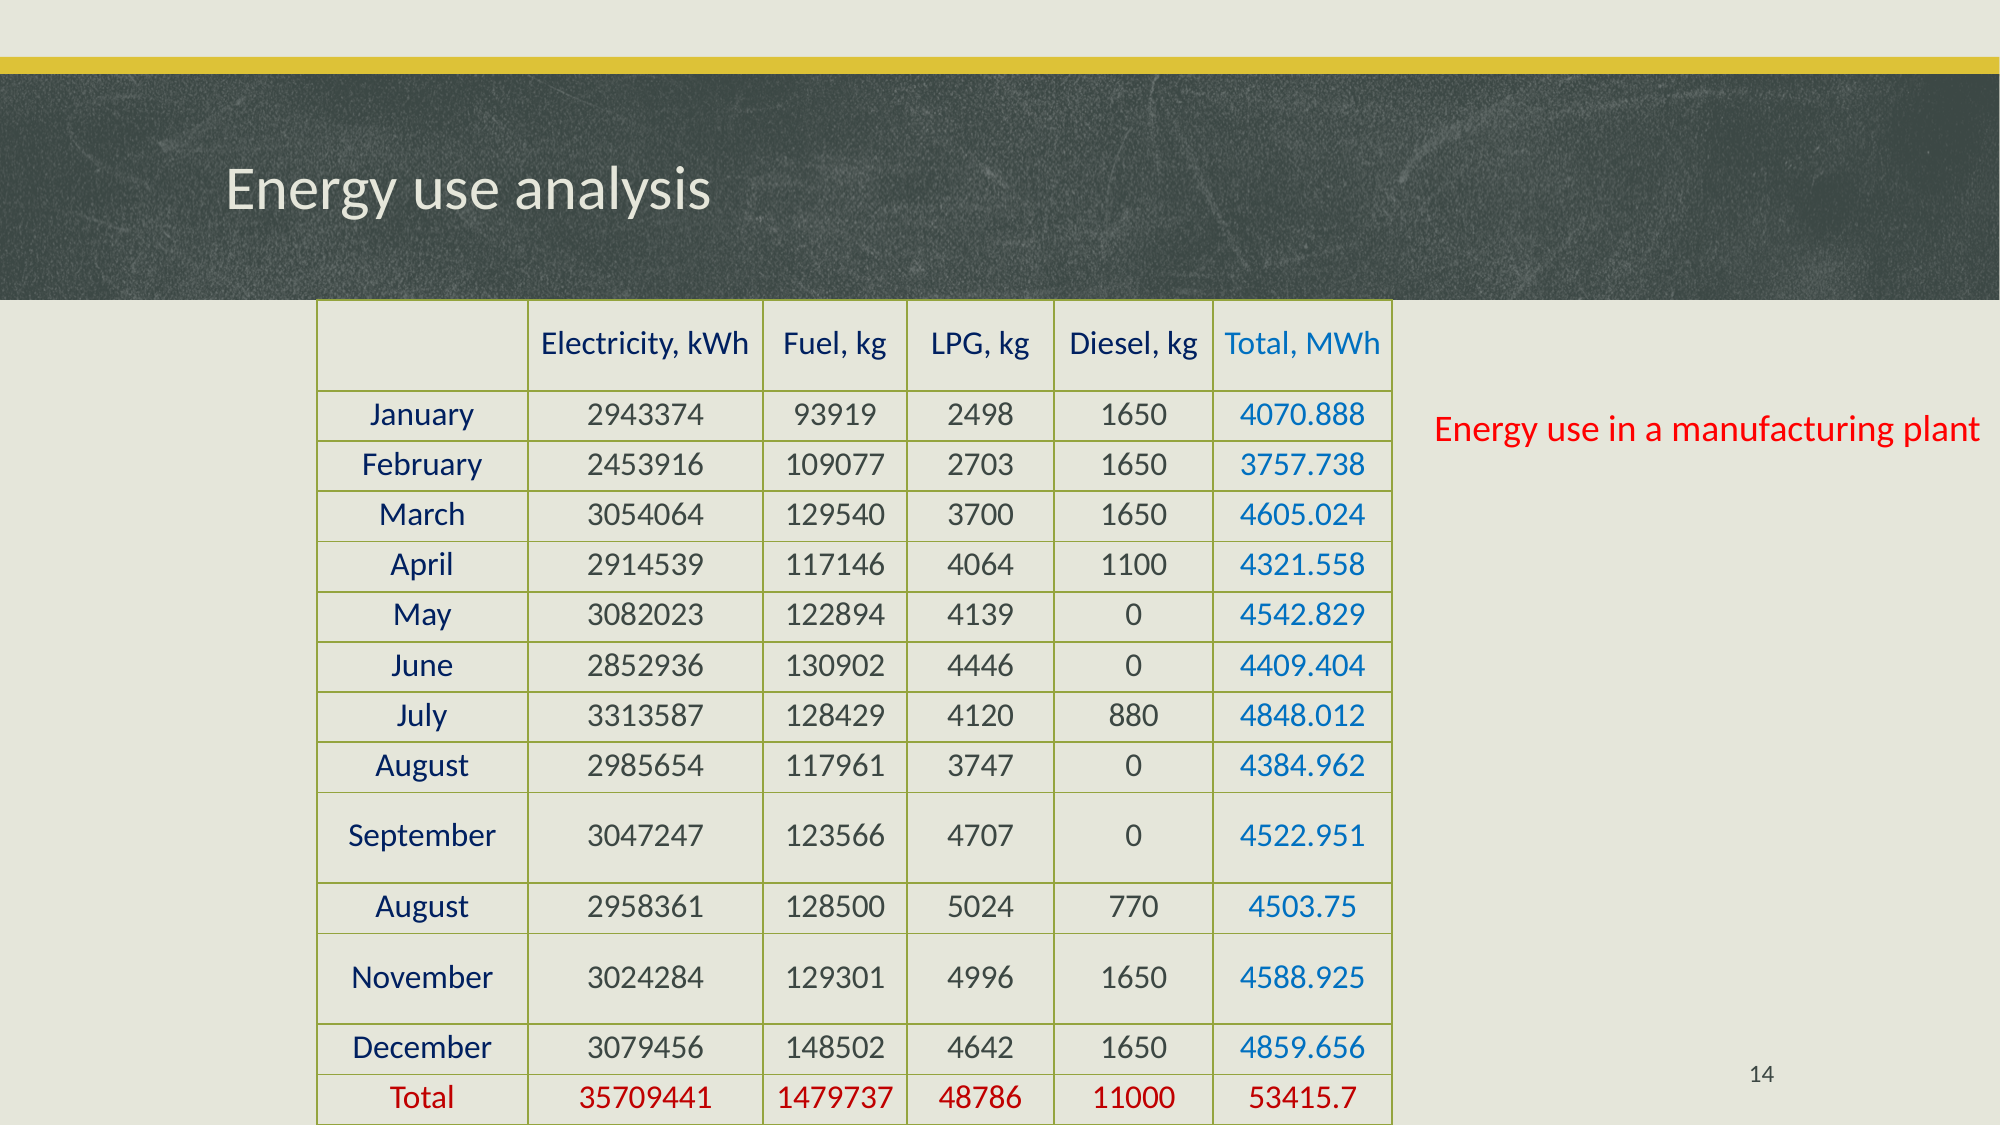

# Energy use analysis
|  | Electricity, kWh | Fuel, kg | LPG, kg | Diesel, kg | Total, MWh |
| --- | --- | --- | --- | --- | --- |
| January | 2943374 | 93919 | 2498 | 1650 | 4070.888 |
| February | 2453916 | 109077 | 2703 | 1650 | 3757.738 |
| March | 3054064 | 129540 | 3700 | 1650 | 4605.024 |
| April | 2914539 | 117146 | 4064 | 1100 | 4321.558 |
| May | 3082023 | 122894 | 4139 | 0 | 4542.829 |
| June | 2852936 | 130902 | 4446 | 0 | 4409.404 |
| July | 3313587 | 128429 | 4120 | 880 | 4848.012 |
| August | 2985654 | 117961 | 3747 | 0 | 4384.962 |
| September | 3047247 | 123566 | 4707 | 0 | 4522.951 |
| August | 2958361 | 128500 | 5024 | 770 | 4503.75 |
| November | 3024284 | 129301 | 4996 | 1650 | 4588.925 |
| December | 3079456 | 148502 | 4642 | 1650 | 4859.656 |
| Total | 35709441 | 1479737 | 48786 | 11000 | 53415.7 |
Energy use in a manufacturing plant
14